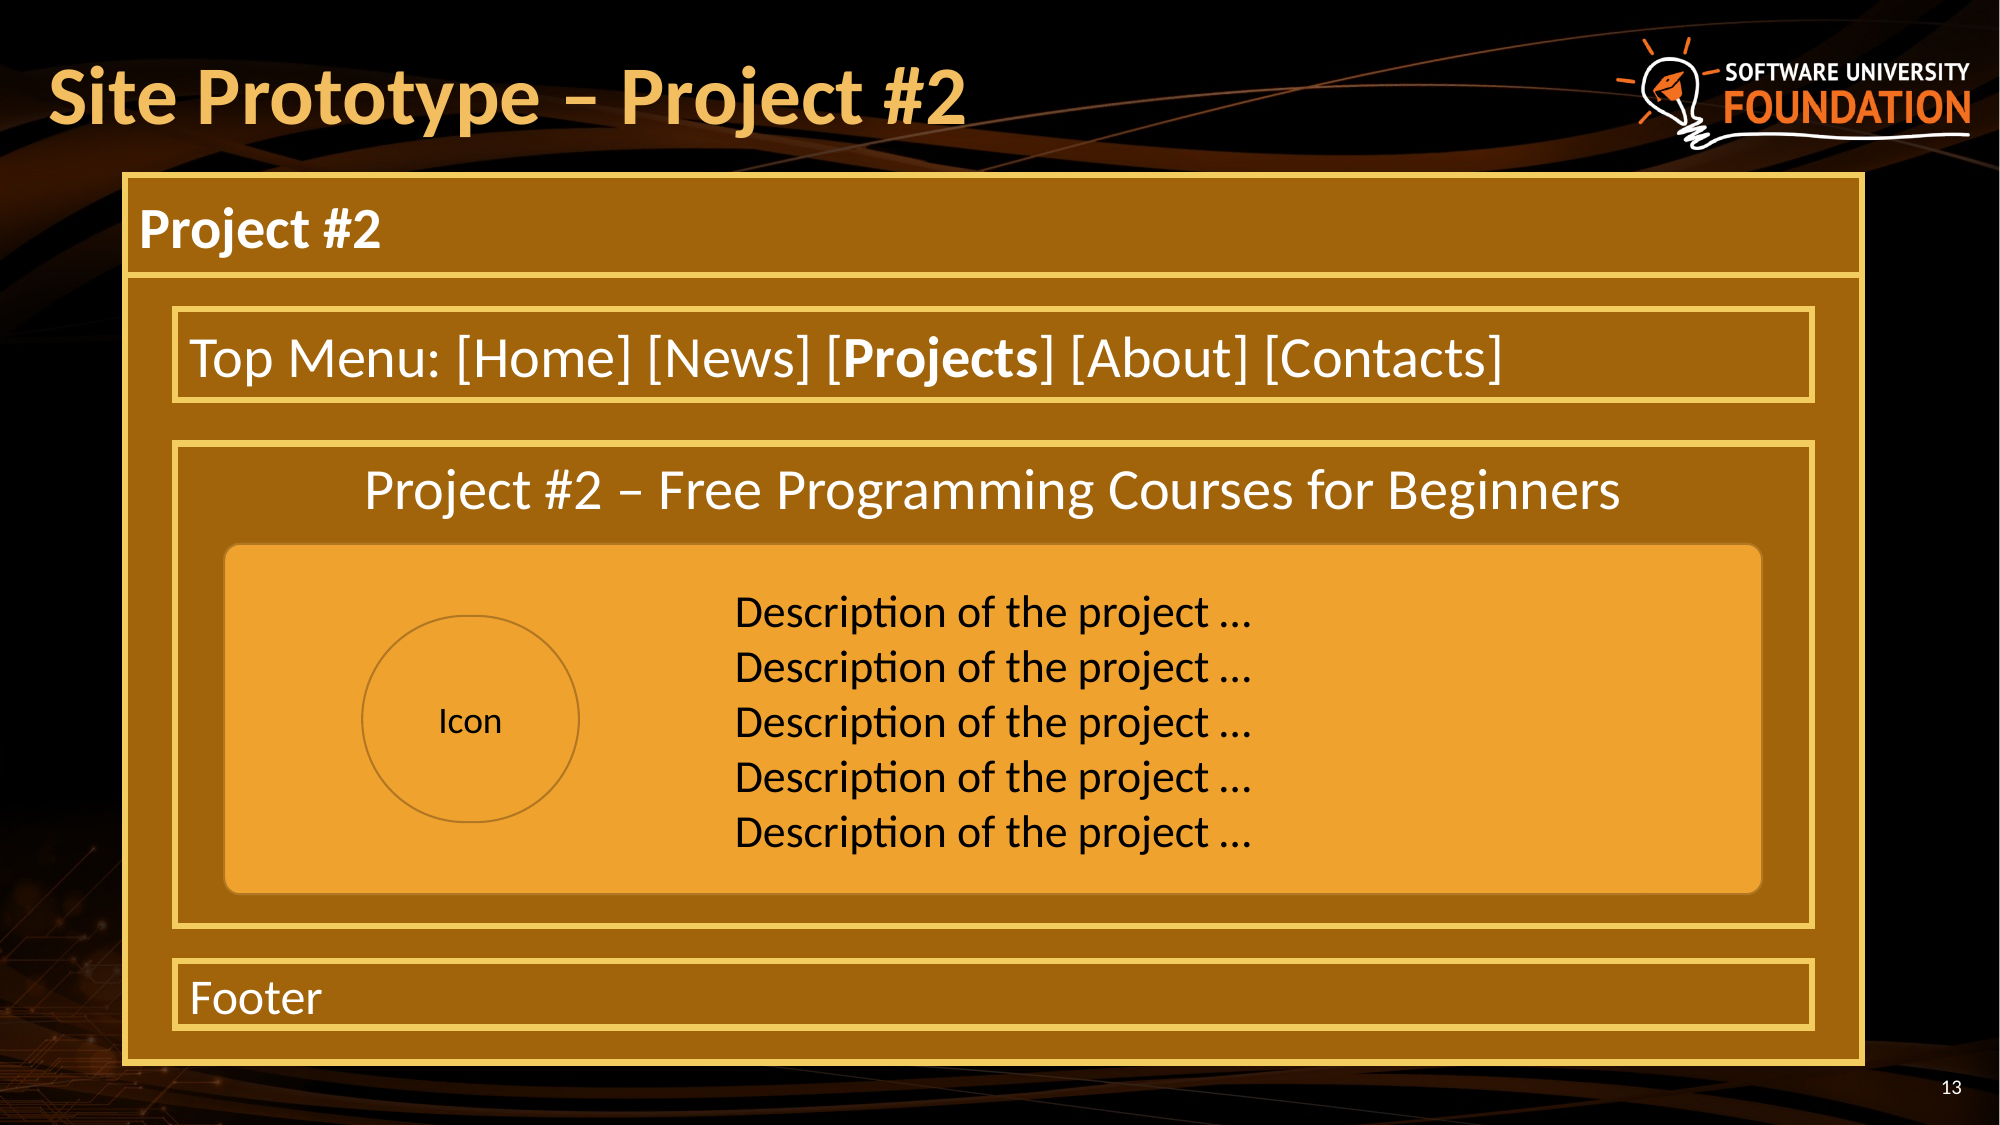

# Site Prototype – Project #2
Project #2

Top Menu: [Home] [News] [Projects] [About] [Contacts]
Project #2 – Free Programming Courses for Beginners
Description of the project …
Description of the project …
Description of the project …
Description of the project …
Description of the project …
Icon
Footer
13